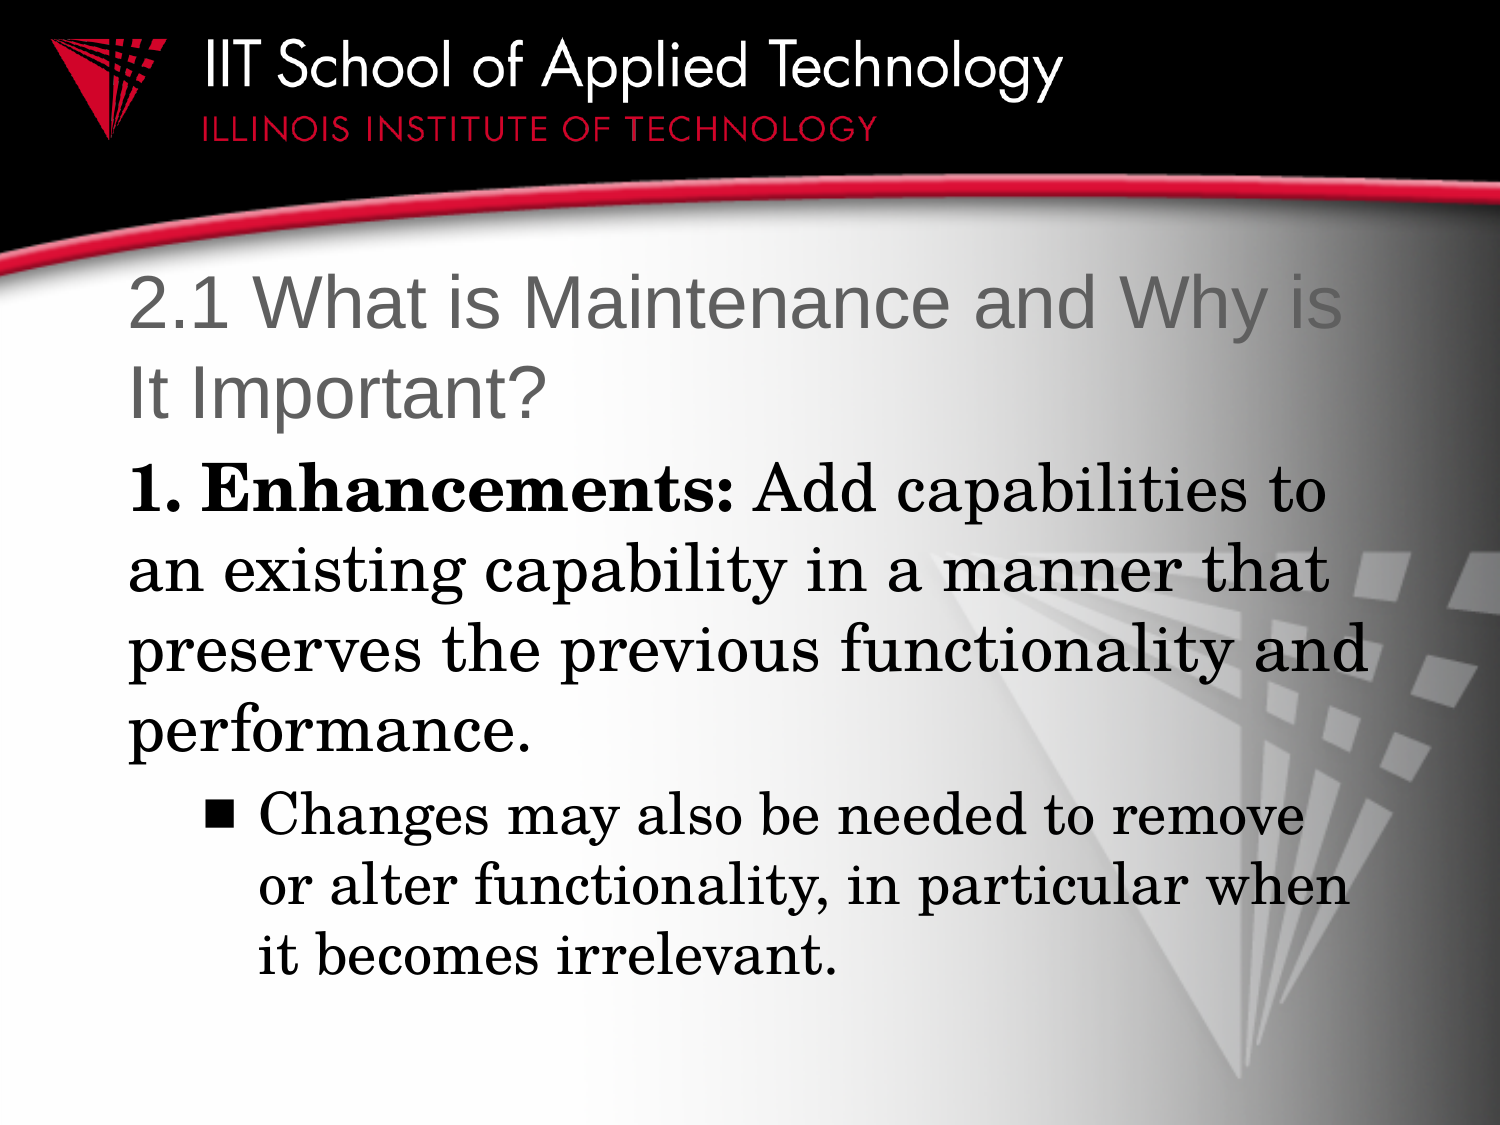

# 2.1 What is Maintenance and Why is It Important?
1. Enhancements: Add capabilities to an existing capability in a manner that preserves the previous functionality and performance.
Changes may also be needed to remove or alter functionality, in particular when it becomes irrelevant.